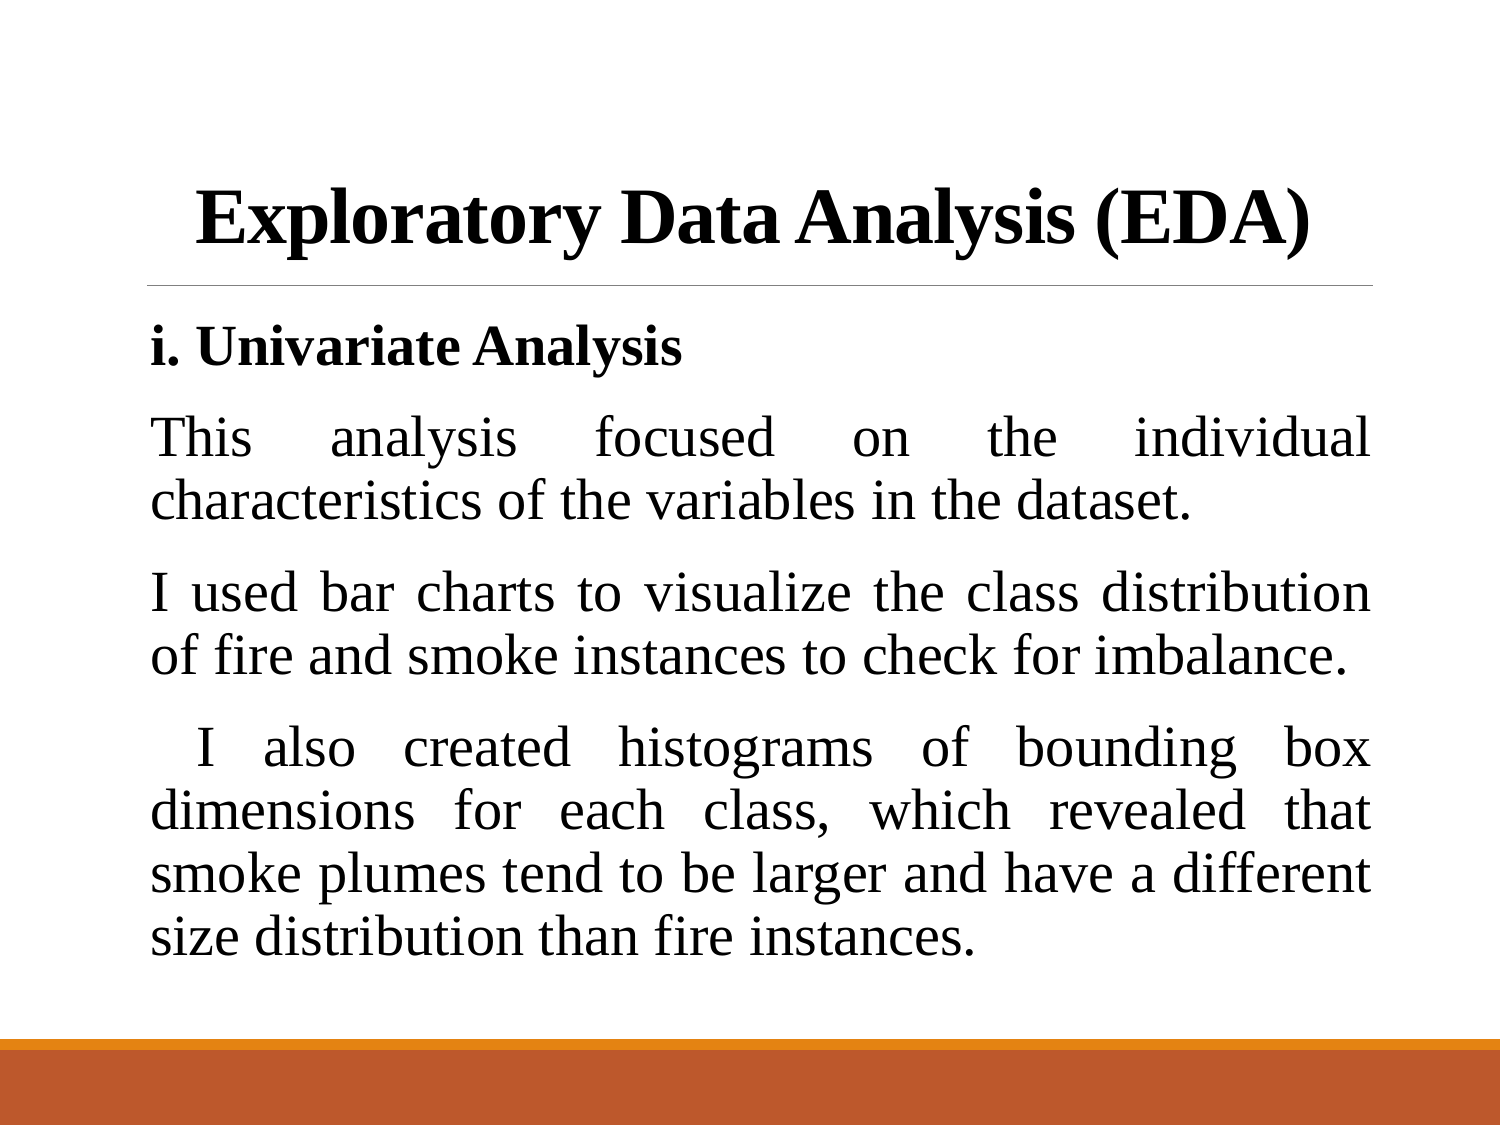

# Exploratory Data Analysis (EDA)
i. Univariate Analysis
This analysis focused on the individual characteristics of the variables in the dataset.
I used bar charts to visualize the class distribution of fire and smoke instances to check for imbalance.
 I also created histograms of bounding box dimensions for each class, which revealed that smoke plumes tend to be larger and have a different size distribution than fire instances.